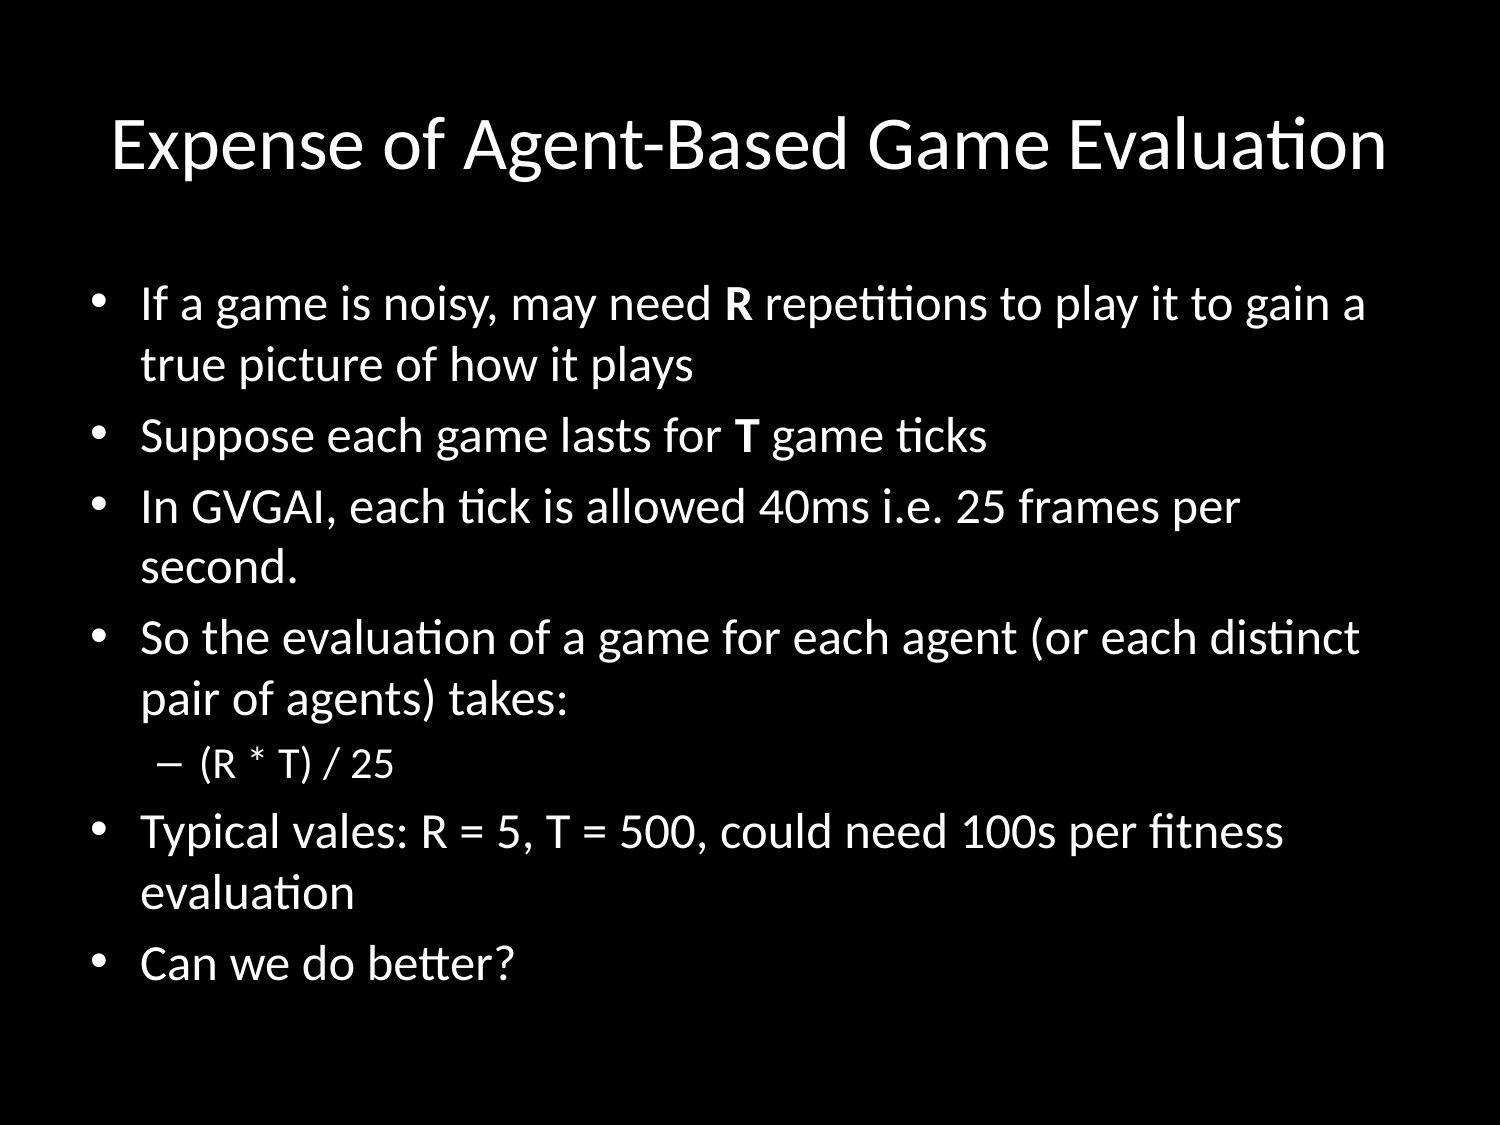

# Expense of Agent-Based Game Evaluation
If a game is noisy, may need R repetitions to play it to gain a true picture of how it plays
Suppose each game lasts for T game ticks
In GVGAI, each tick is allowed 40ms i.e. 25 frames per second.
So the evaluation of a game for each agent (or each distinct pair of agents) takes:
(R * T) / 25
Typical vales: R = 5, T = 500, could need 100s per fitness evaluation
Can we do better?